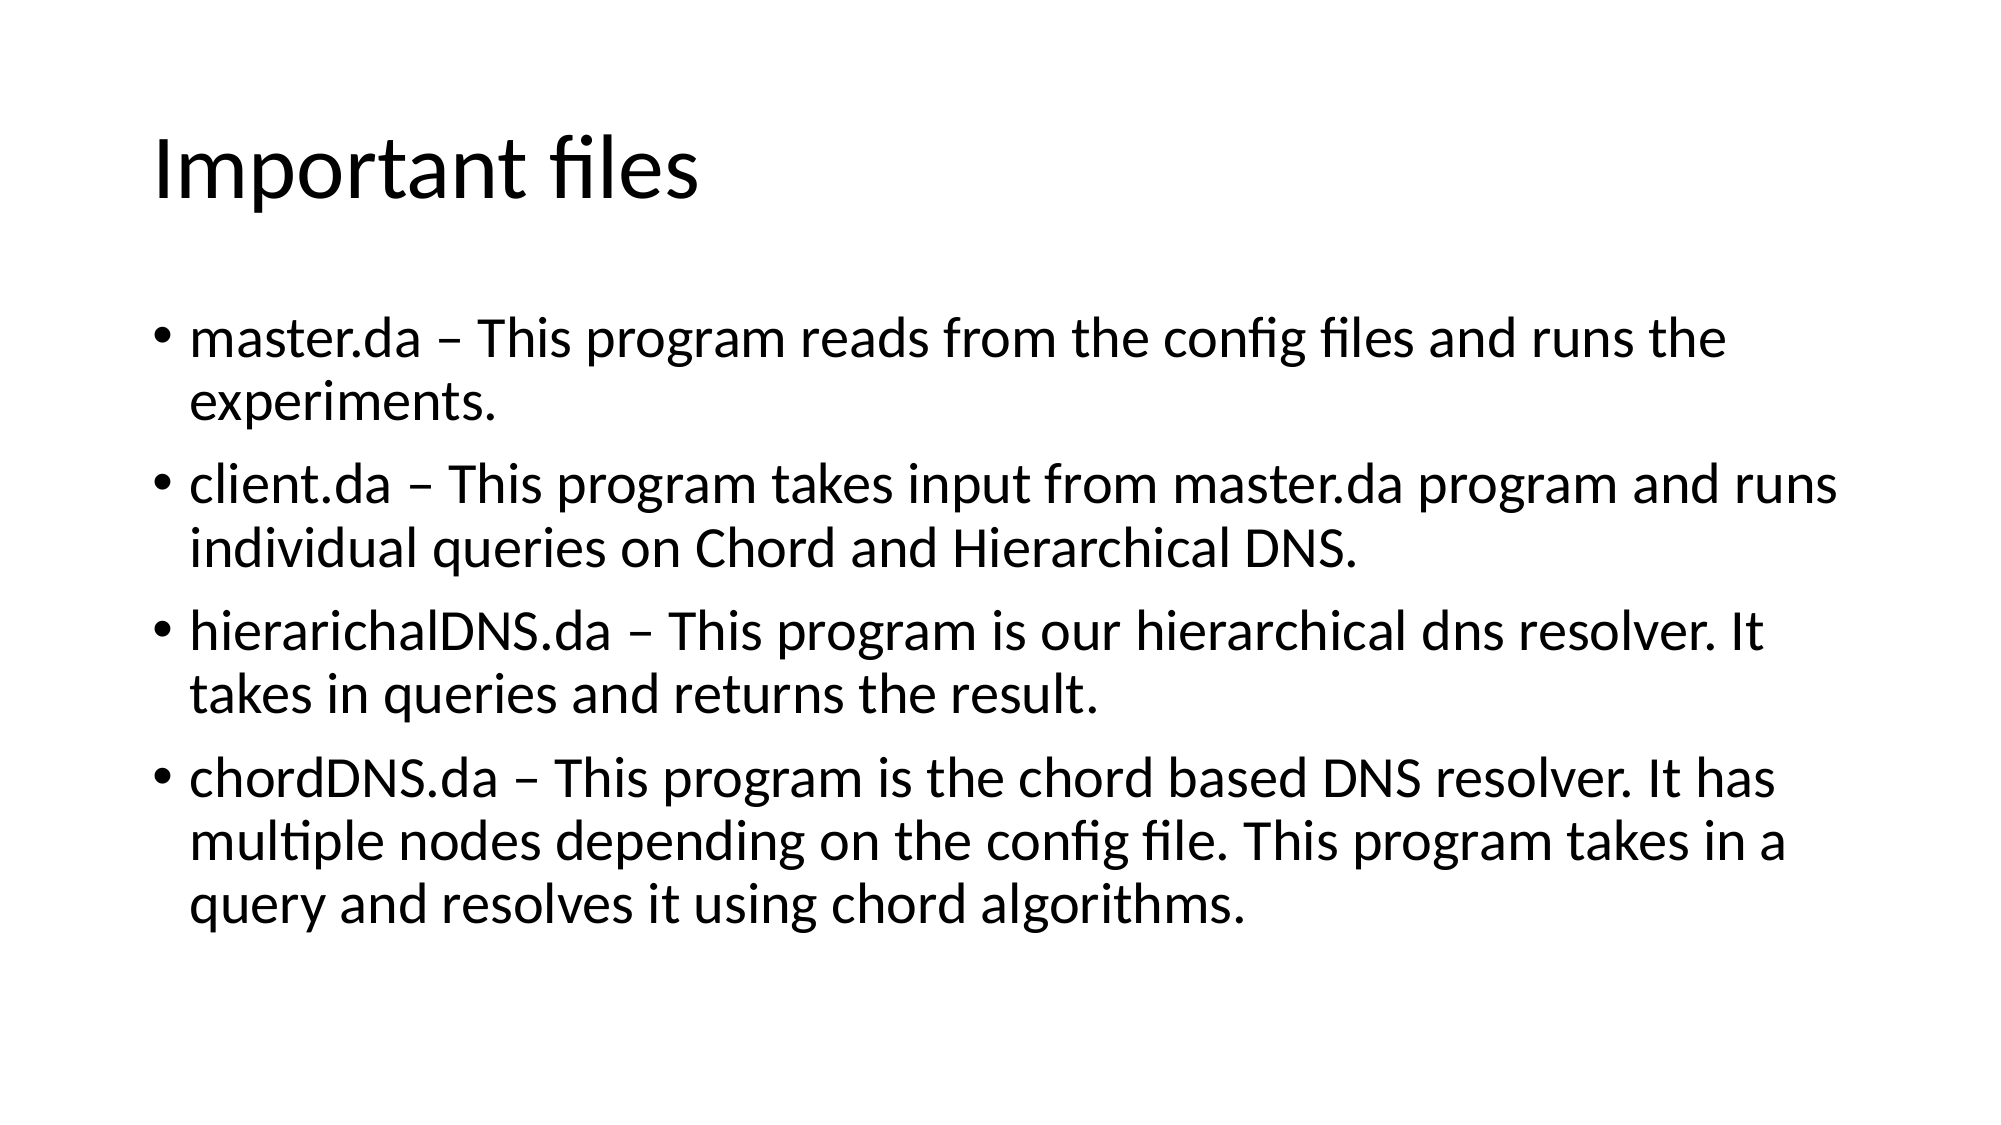

# Important files
master.da – This program reads from the config files and runs the experiments.
client.da – This program takes input from master.da program and runs individual queries on Chord and Hierarchical DNS.
hierarichalDNS.da – This program is our hierarchical dns resolver. It takes in queries and returns the result.
chordDNS.da – This program is the chord based DNS resolver. It has multiple nodes depending on the config file. This program takes in a query and resolves it using chord algorithms.